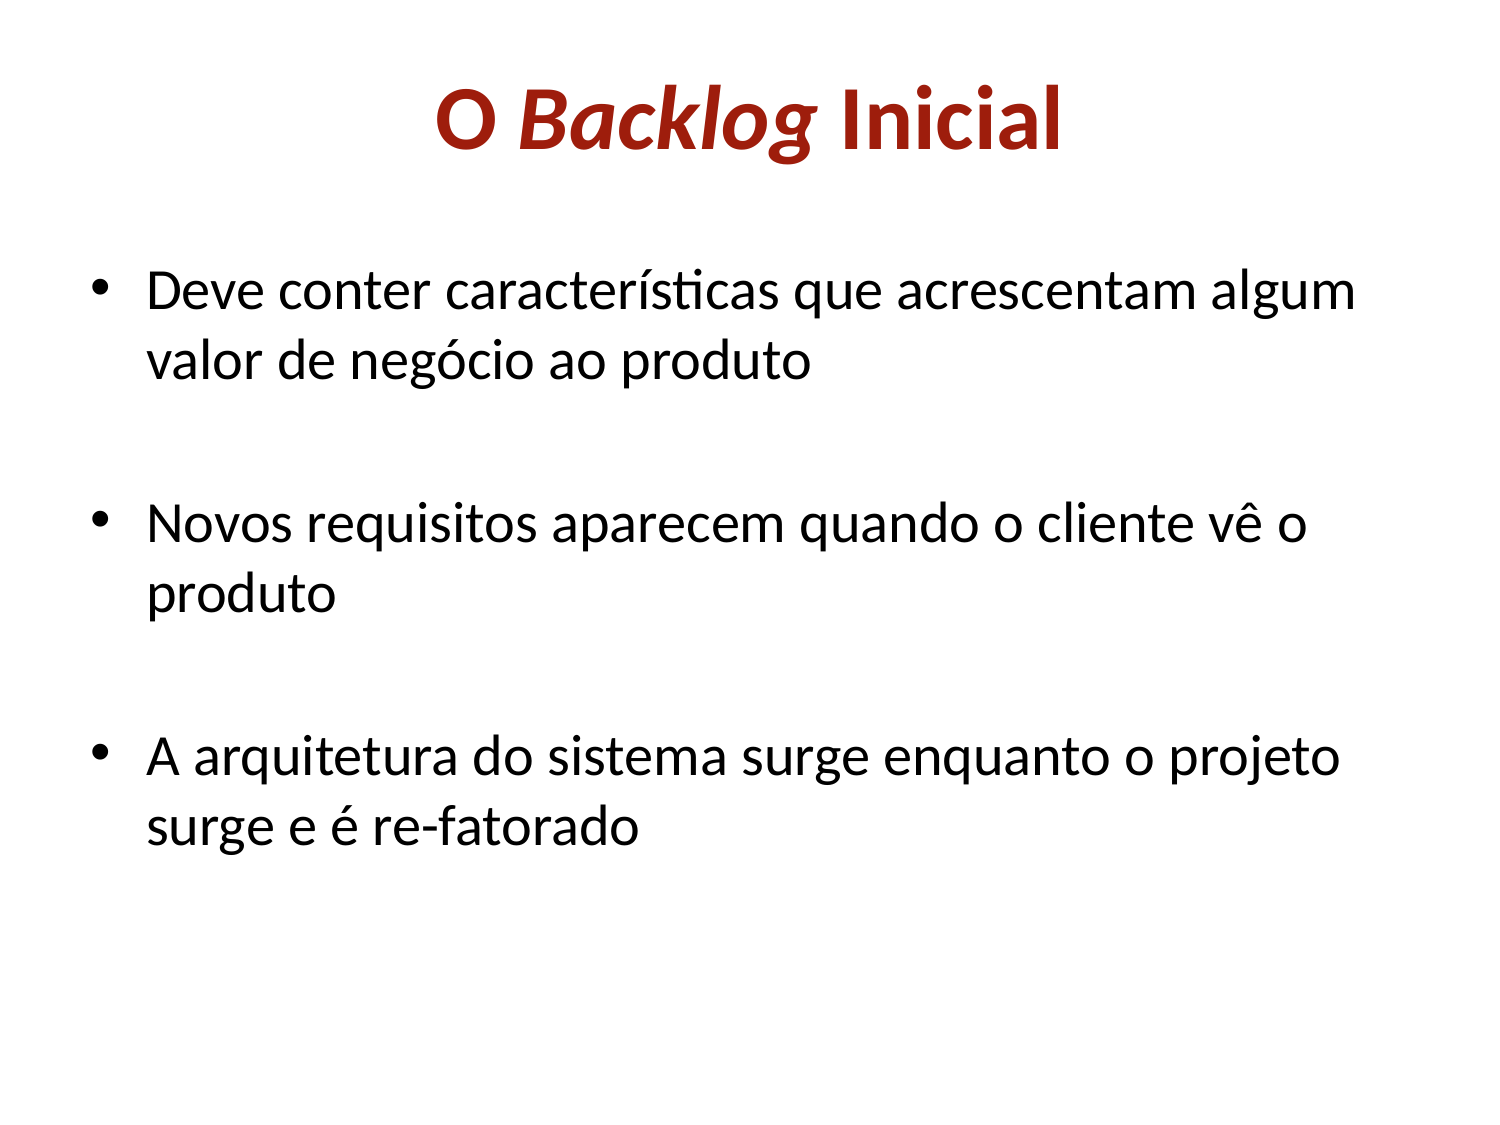

# O Backlog Inicial
Deve conter características que acrescentam algum valor de negócio ao produto

Novos requisitos aparecem quando o cliente vê o produto

A arquitetura do sistema surge enquanto o projeto surge e é re-fatorado
58